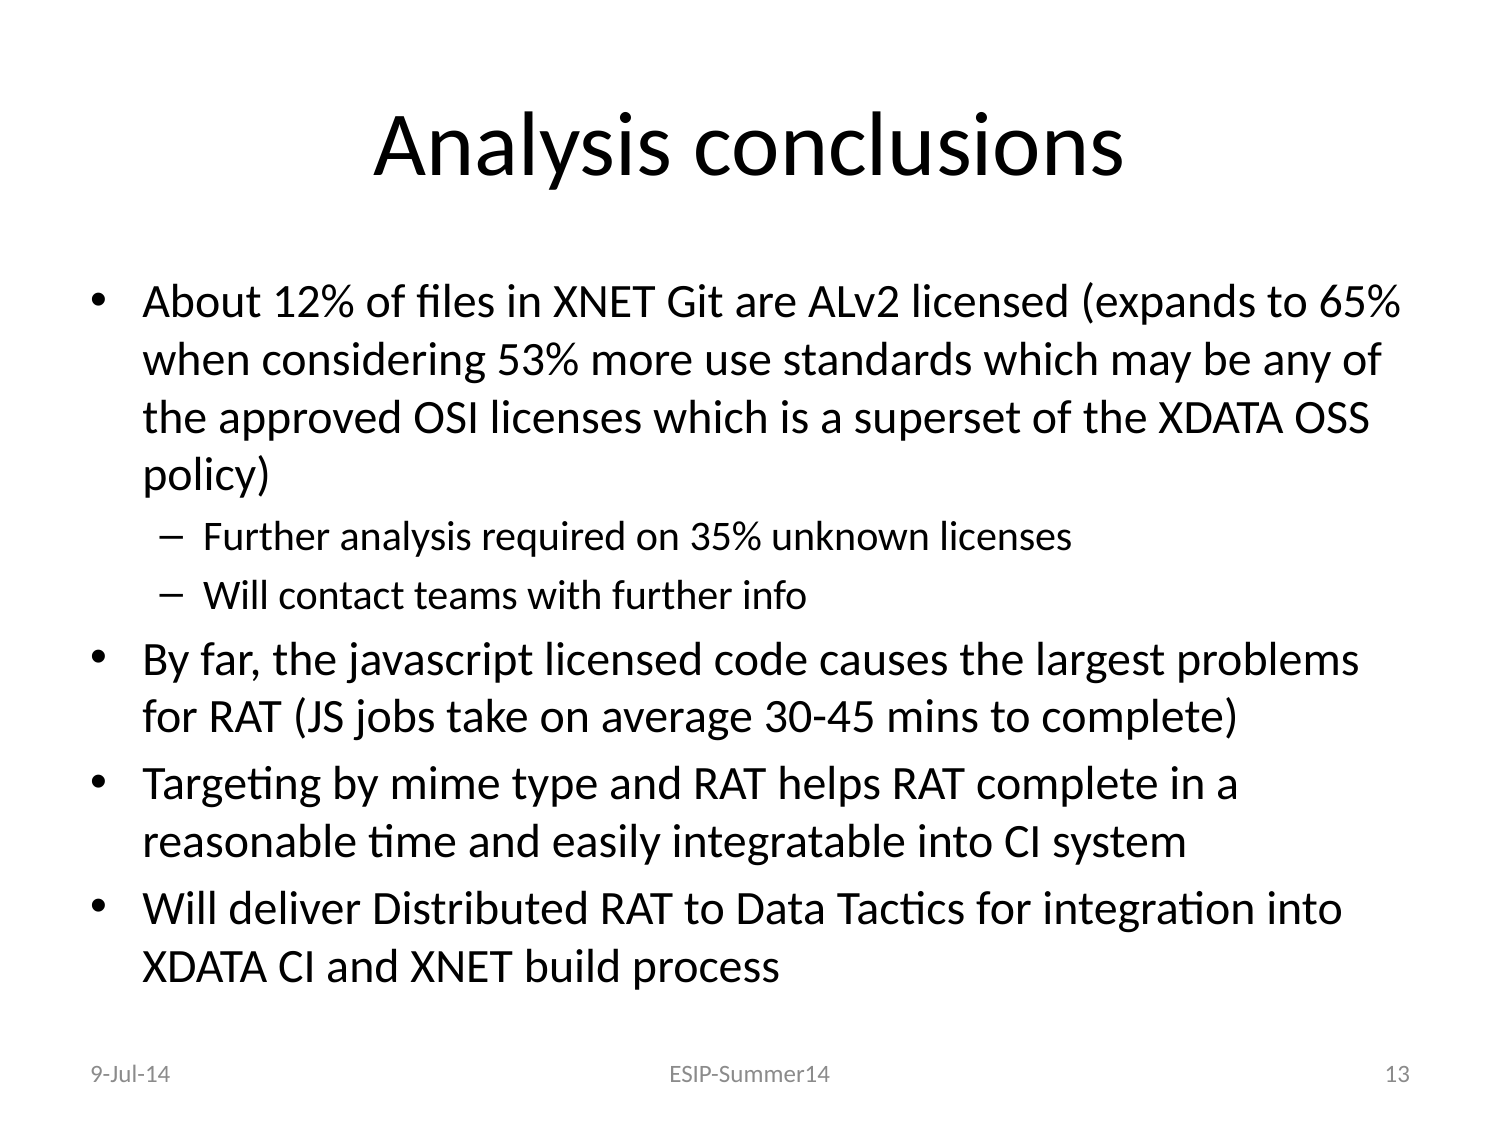

# Analysis conclusions
About 12% of files in XNET Git are ALv2 licensed (expands to 65% when considering 53% more use standards which may be any of the approved OSI licenses which is a superset of the XDATA OSS policy)
Further analysis required on 35% unknown licenses
Will contact teams with further info
By far, the javascript licensed code causes the largest problems for RAT (JS jobs take on average 30-45 mins to complete)
Targeting by mime type and RAT helps RAT complete in a reasonable time and easily integratable into CI system
Will deliver Distributed RAT to Data Tactics for integration into XDATA CI and XNET build process
9-Jul-14
ESIP-Summer14
13